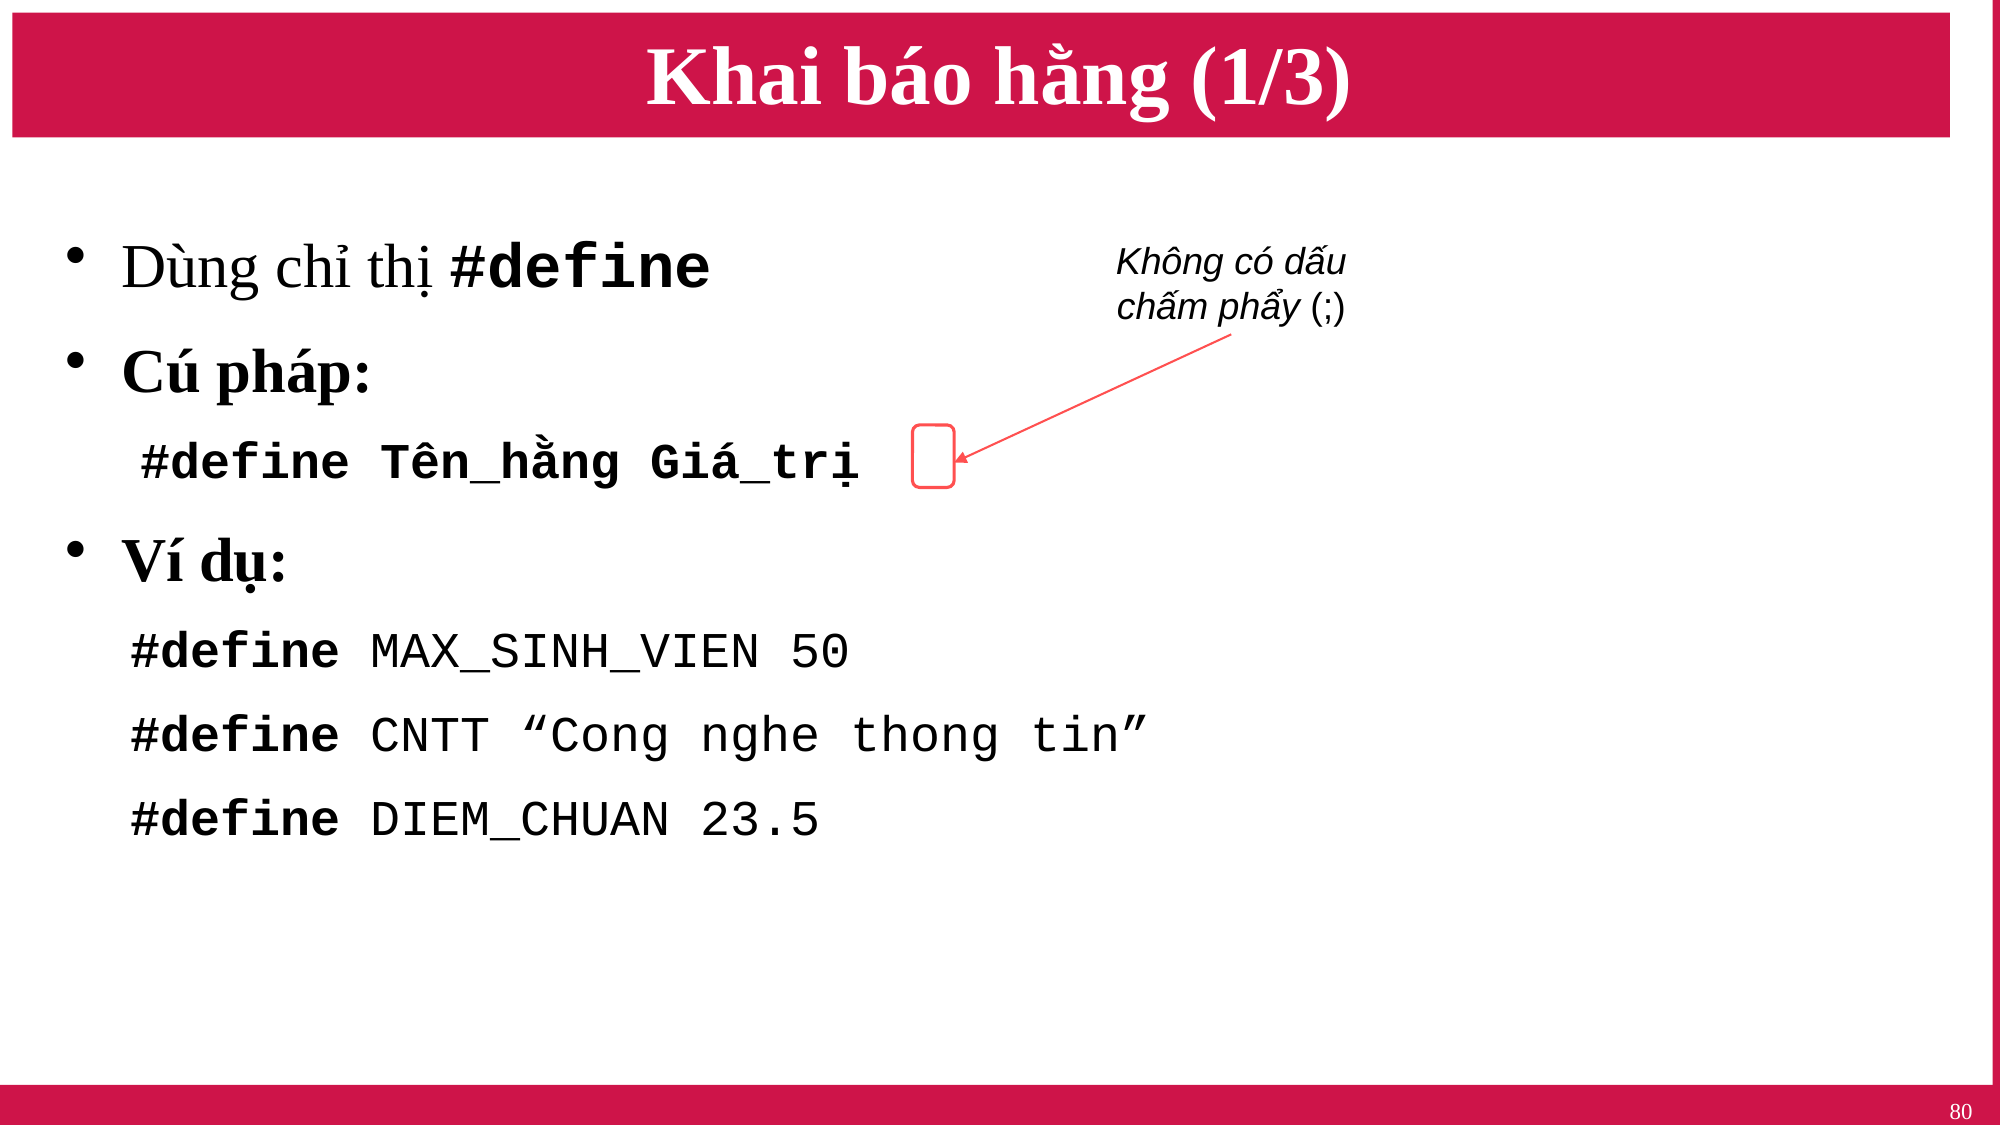

# Khai báo hằng (1/3)
Dùng chỉ thị #define
Cú pháp:
#define Tên_hằng Giá_trị
Ví dụ:
#define MAX_SINH_VIEN 50
#define CNTT “Cong nghe thong tin”
#define DIEM_CHUAN 23.5
Không có dấu chấm phẩy (;)

80